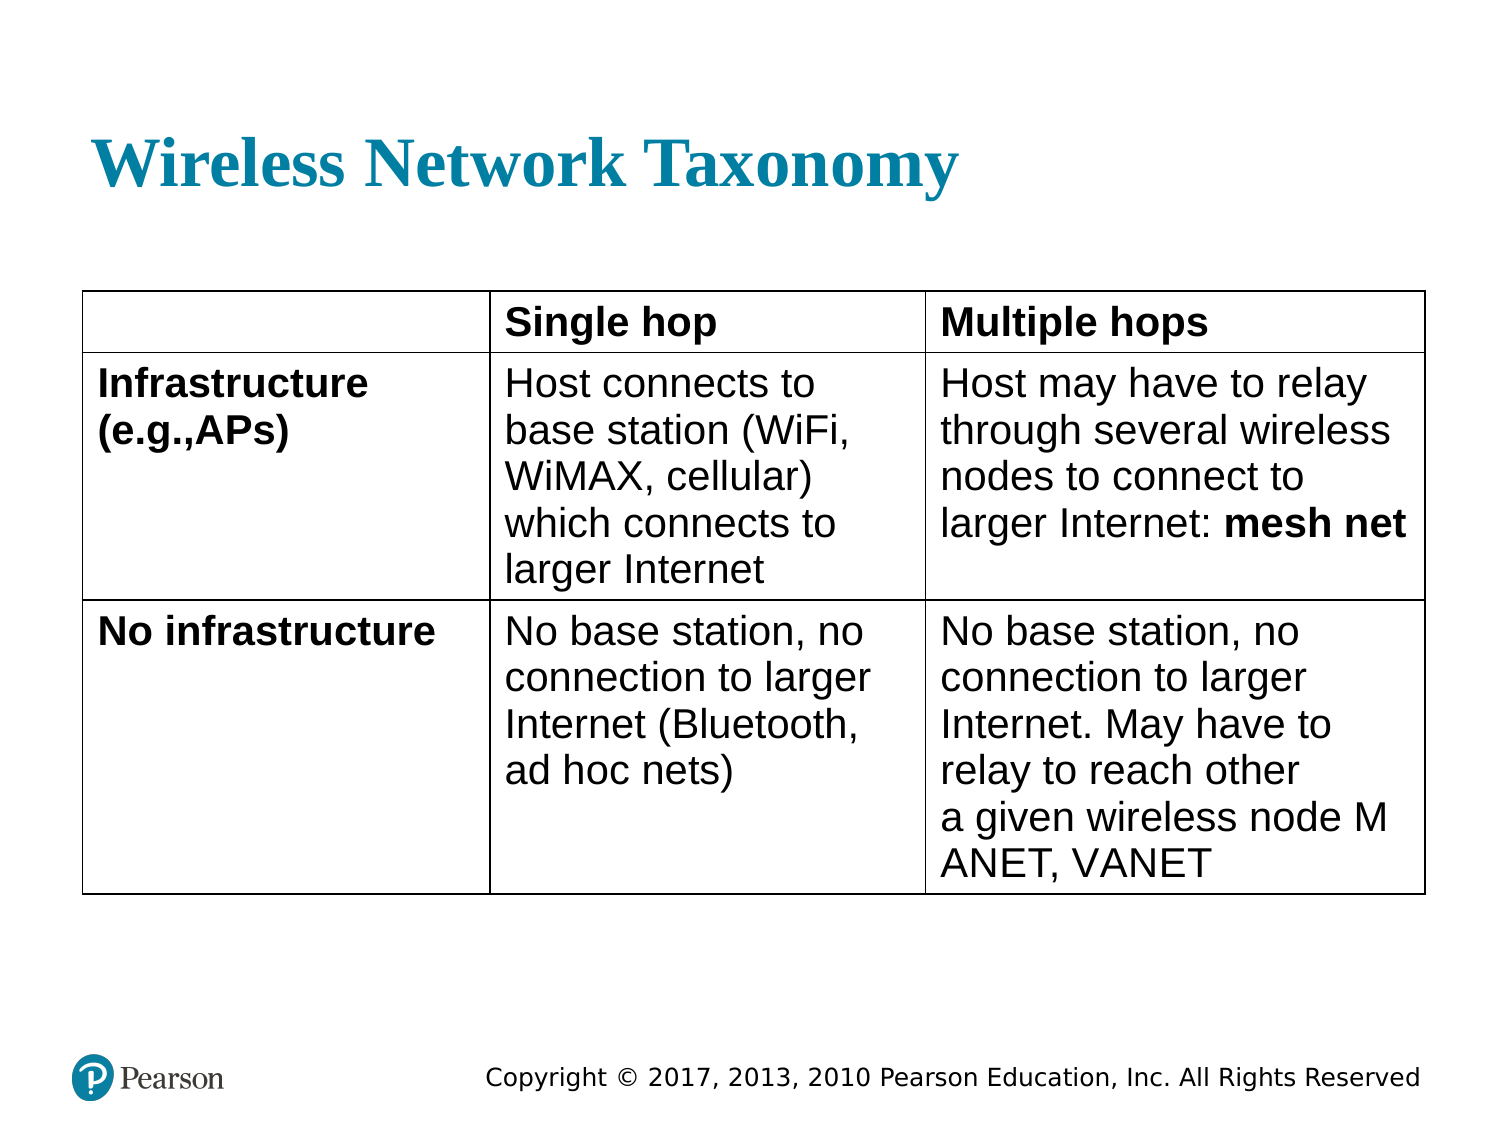

# Wireless Network Taxonomy
| Blank | Single hop | Multiple hops |
| --- | --- | --- |
| Infrastructure (e.g.,APs) | Host connects to base station (WiFi, WiMAX, cellular) which connects to larger Internet | Host may have to relay through several wireless nodes to connect to larger Internet: mesh net |
| No infrastructure | No base station, no connection to larger Internet (Bluetooth, ad hoc nets) | No base station, no connection to larger Internet. May have to relay to reach other a given wireless node M A N E T, V A N E T |